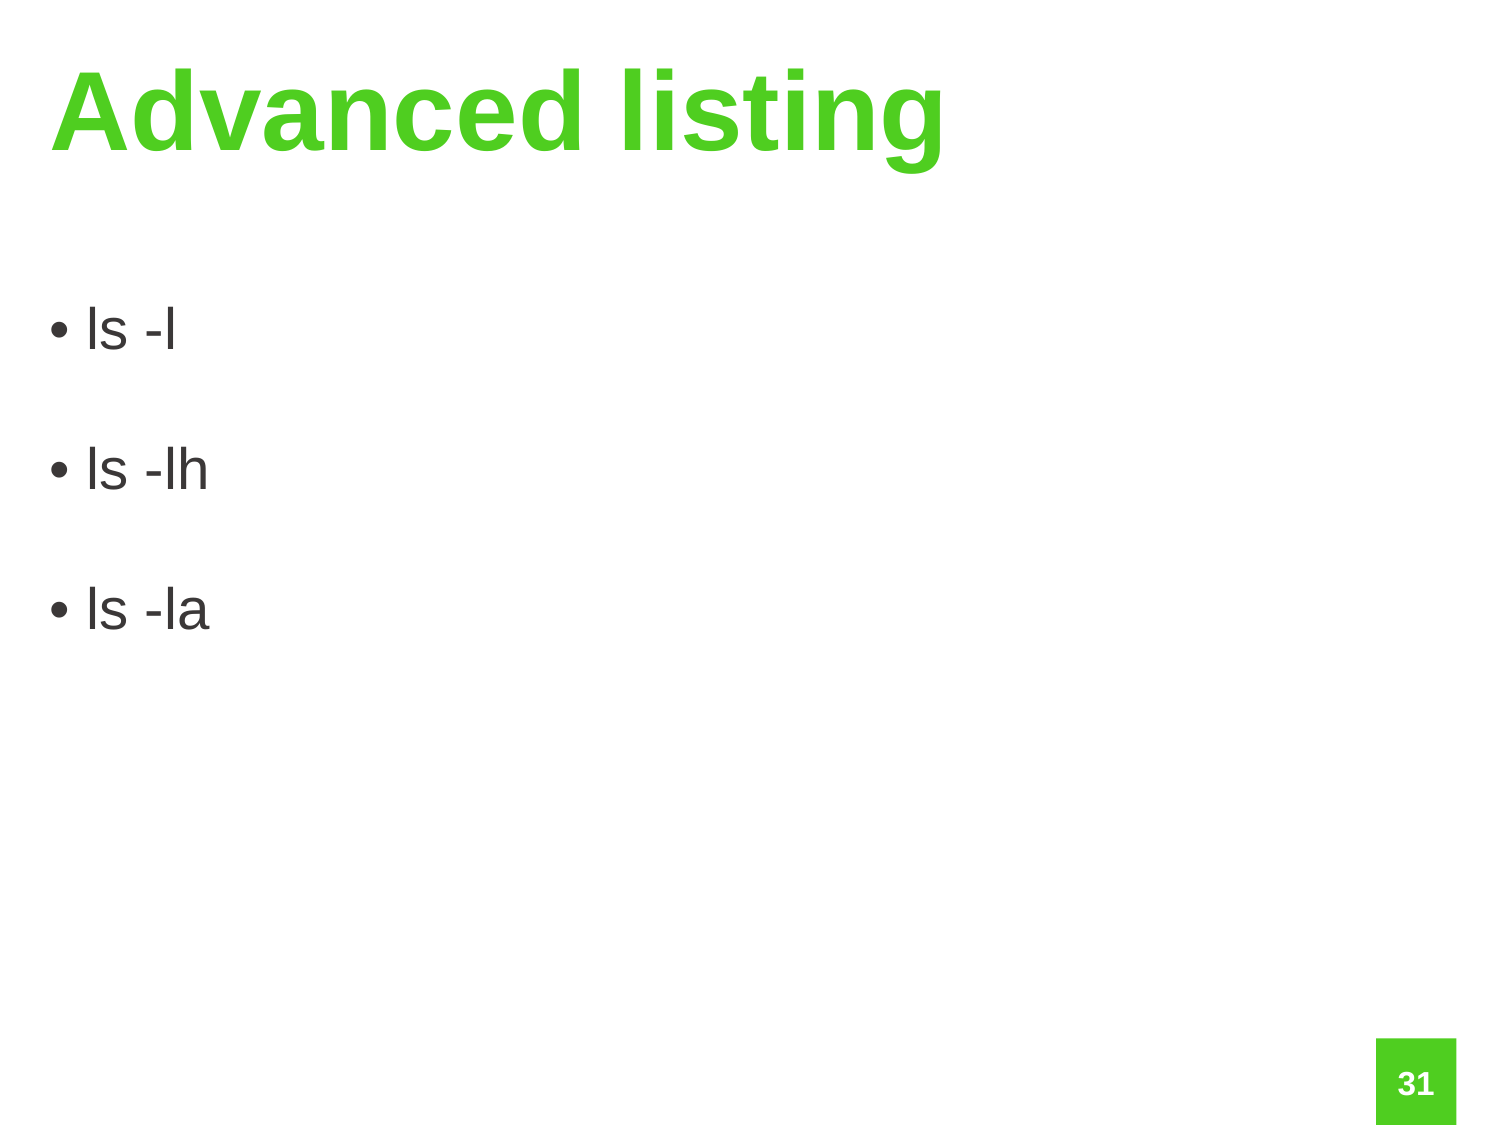

Advanced listing
• ls -l
• ls -lh
• ls -la
31